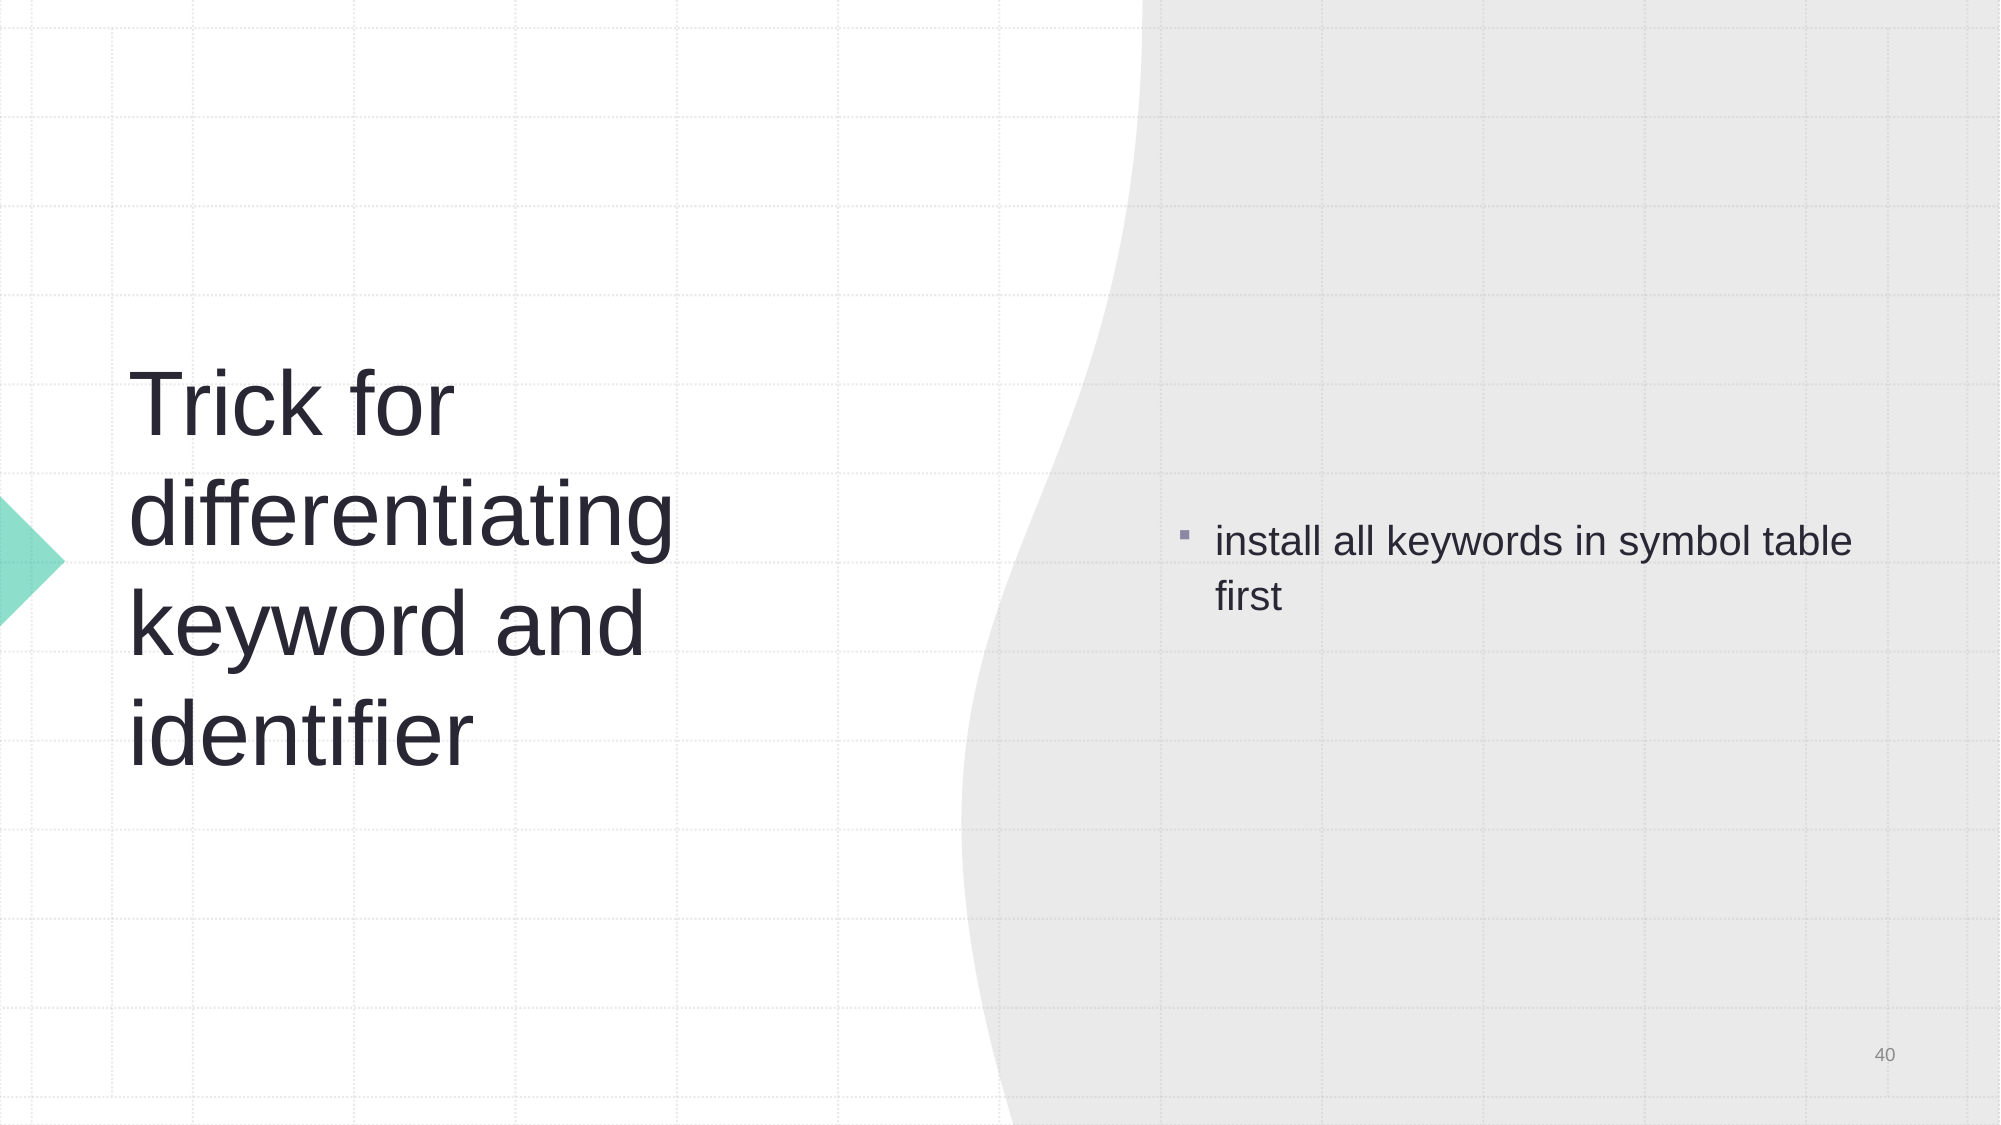

install all keywords in symbol table first
# Trick for differentiating keyword and identifier

40